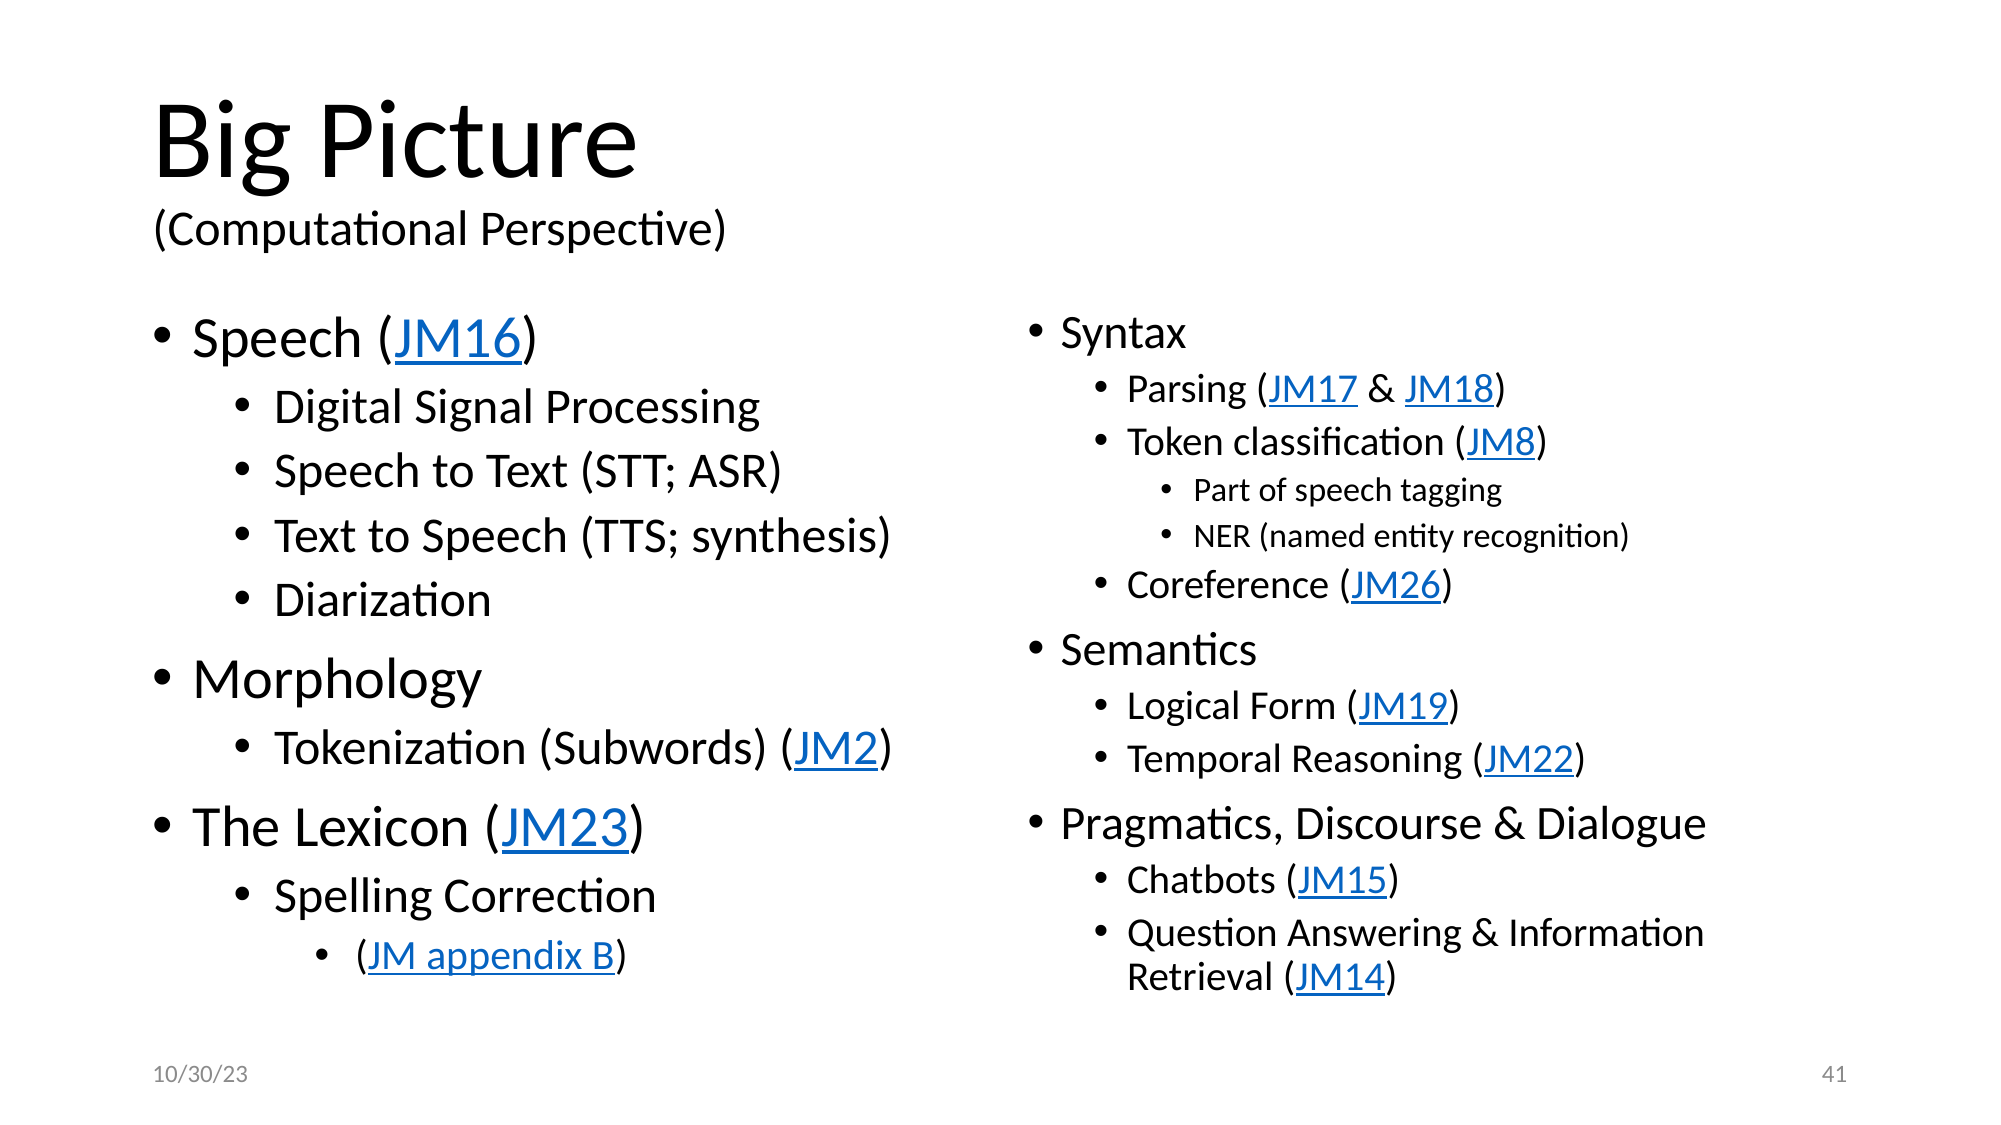

# Big Picture (Computational Perspective)
Speech (JM16)
Digital Signal Processing
Speech to Text (STT; ASR)
Text to Speech (TTS; synthesis)
Diarization
Morphology
Tokenization (Subwords) (JM2)
The Lexicon (JM23)
Spelling Correction
(JM appendix B)
Syntax
Parsing (JM17 & JM18)
Token classification (JM8)
Part of speech tagging
NER (named entity recognition)
Coreference (JM26)
Semantics
Logical Form (JM19)
Temporal Reasoning (JM22)
Pragmatics, Discourse & Dialogue
Chatbots (JM15)
Question Answering & Information Retrieval (JM14)

10/30/23
41